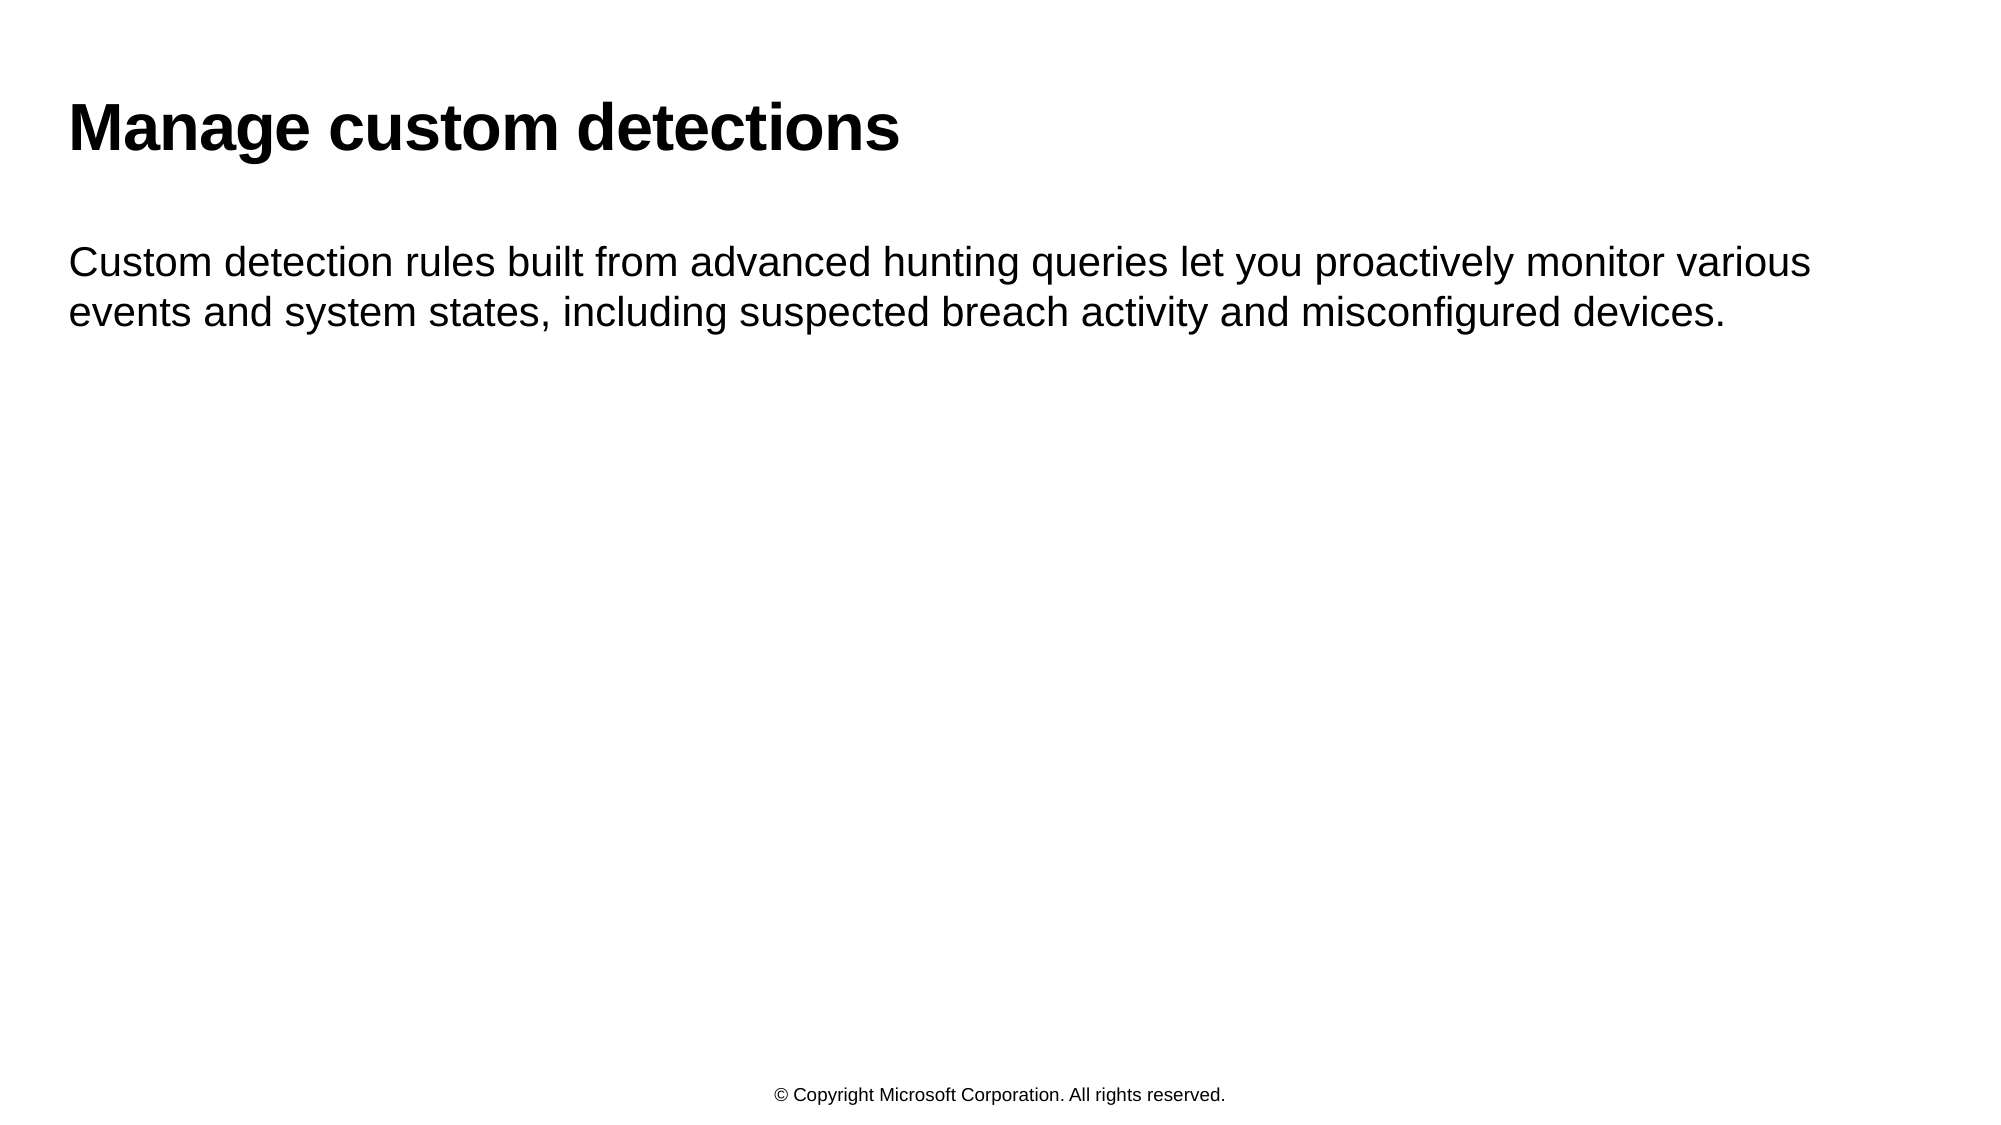

# Manage custom detections

Custom detection rules built from advanced hunting queries let you proactively monitor various events and system states, including suspected breach activity and misconfigured devices.